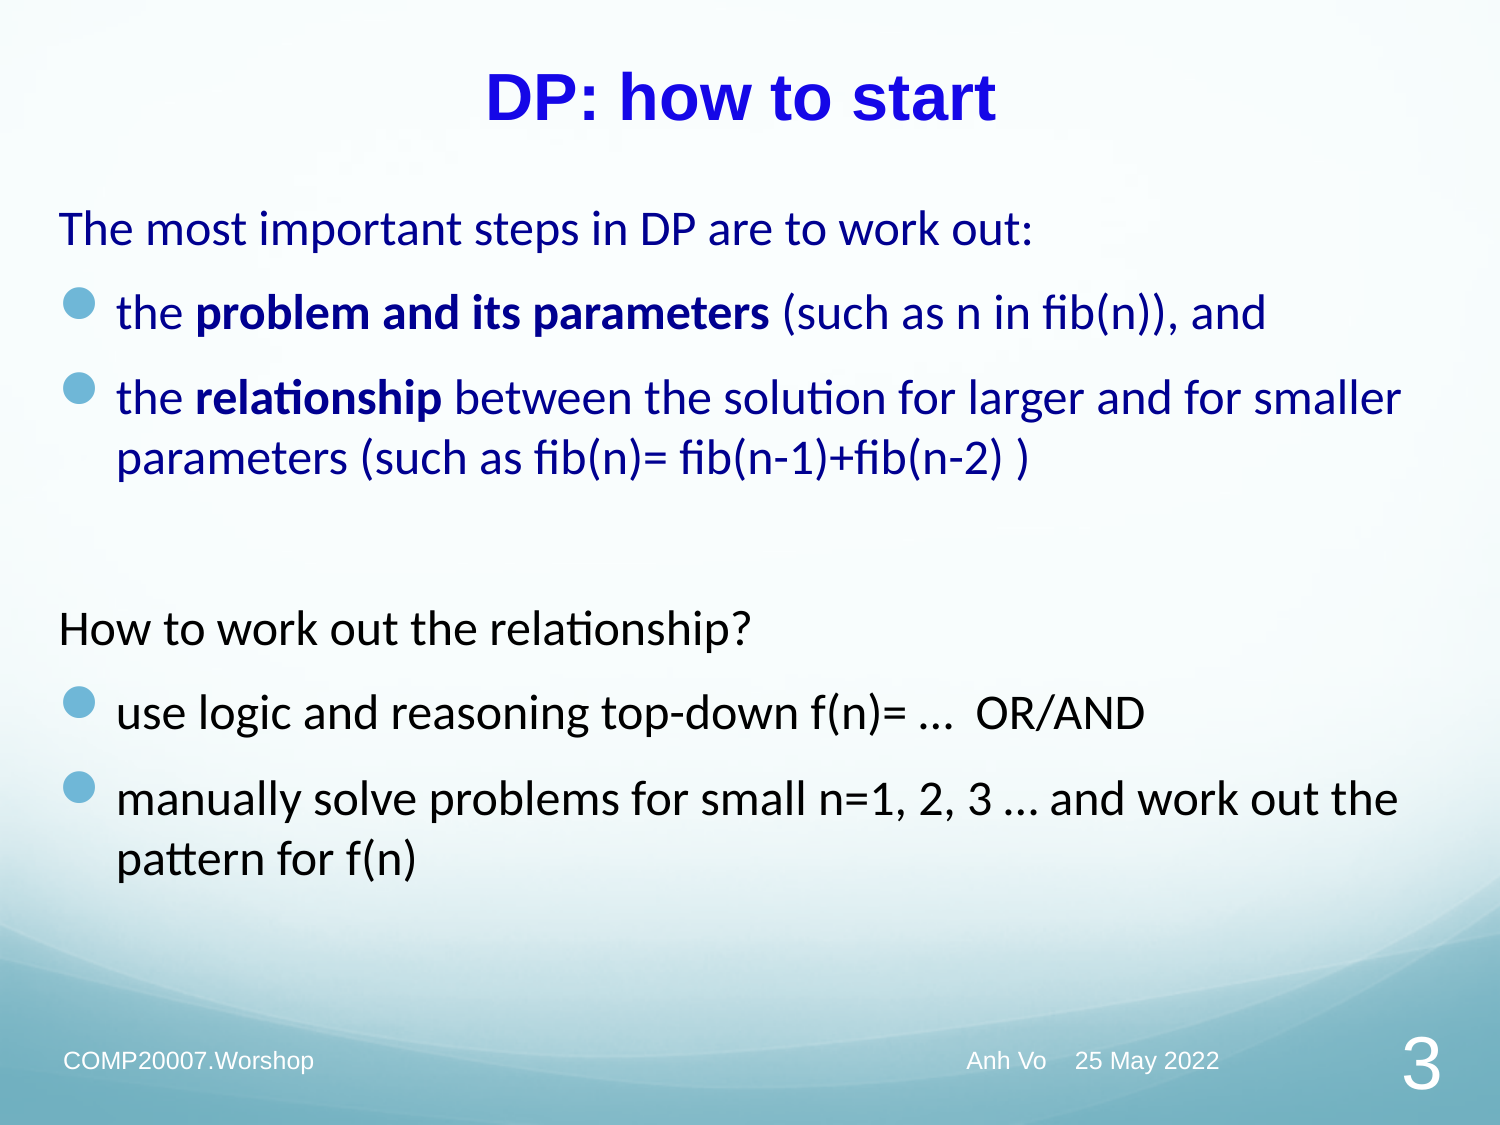

# DP: how to start
The most important steps in DP are to work out:
the problem and its parameters (such as n in fib(n)), and
the relationship between the solution for larger and for smaller parameters (such as fib(n)= fib(n-1)+fib(n-2) )

How to work out the relationship?
use logic and reasoning top-down f(n)= …  OR/AND
manually solve problems for small n=1, 2, 3 … and work out the pattern for f(n)

COMP20007.Worshop
Anh Vo    25 May 2022
3